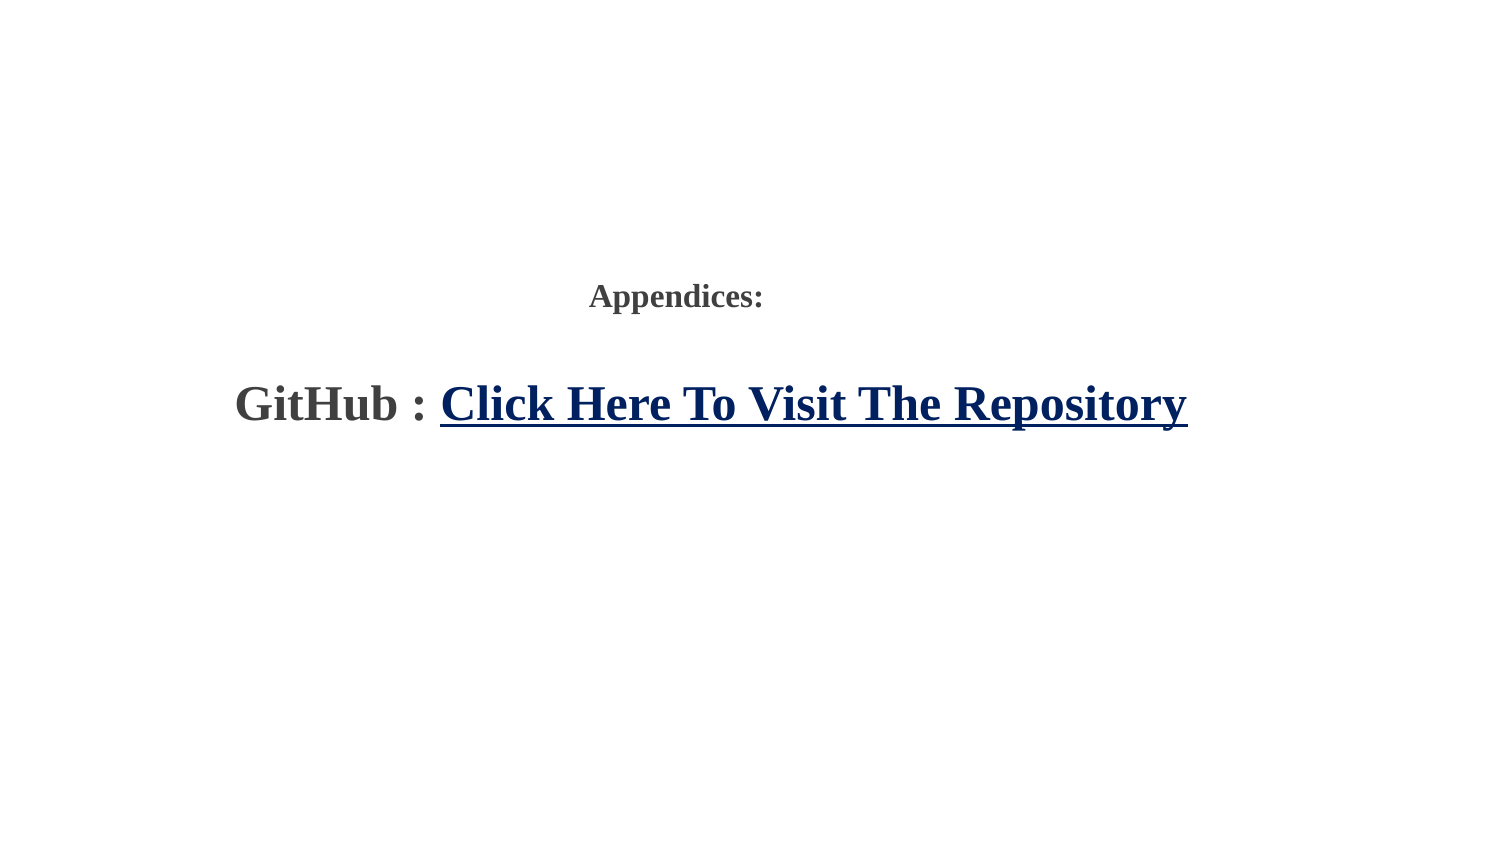

# Appendices:
GitHub : Click Here To Visit The Repository